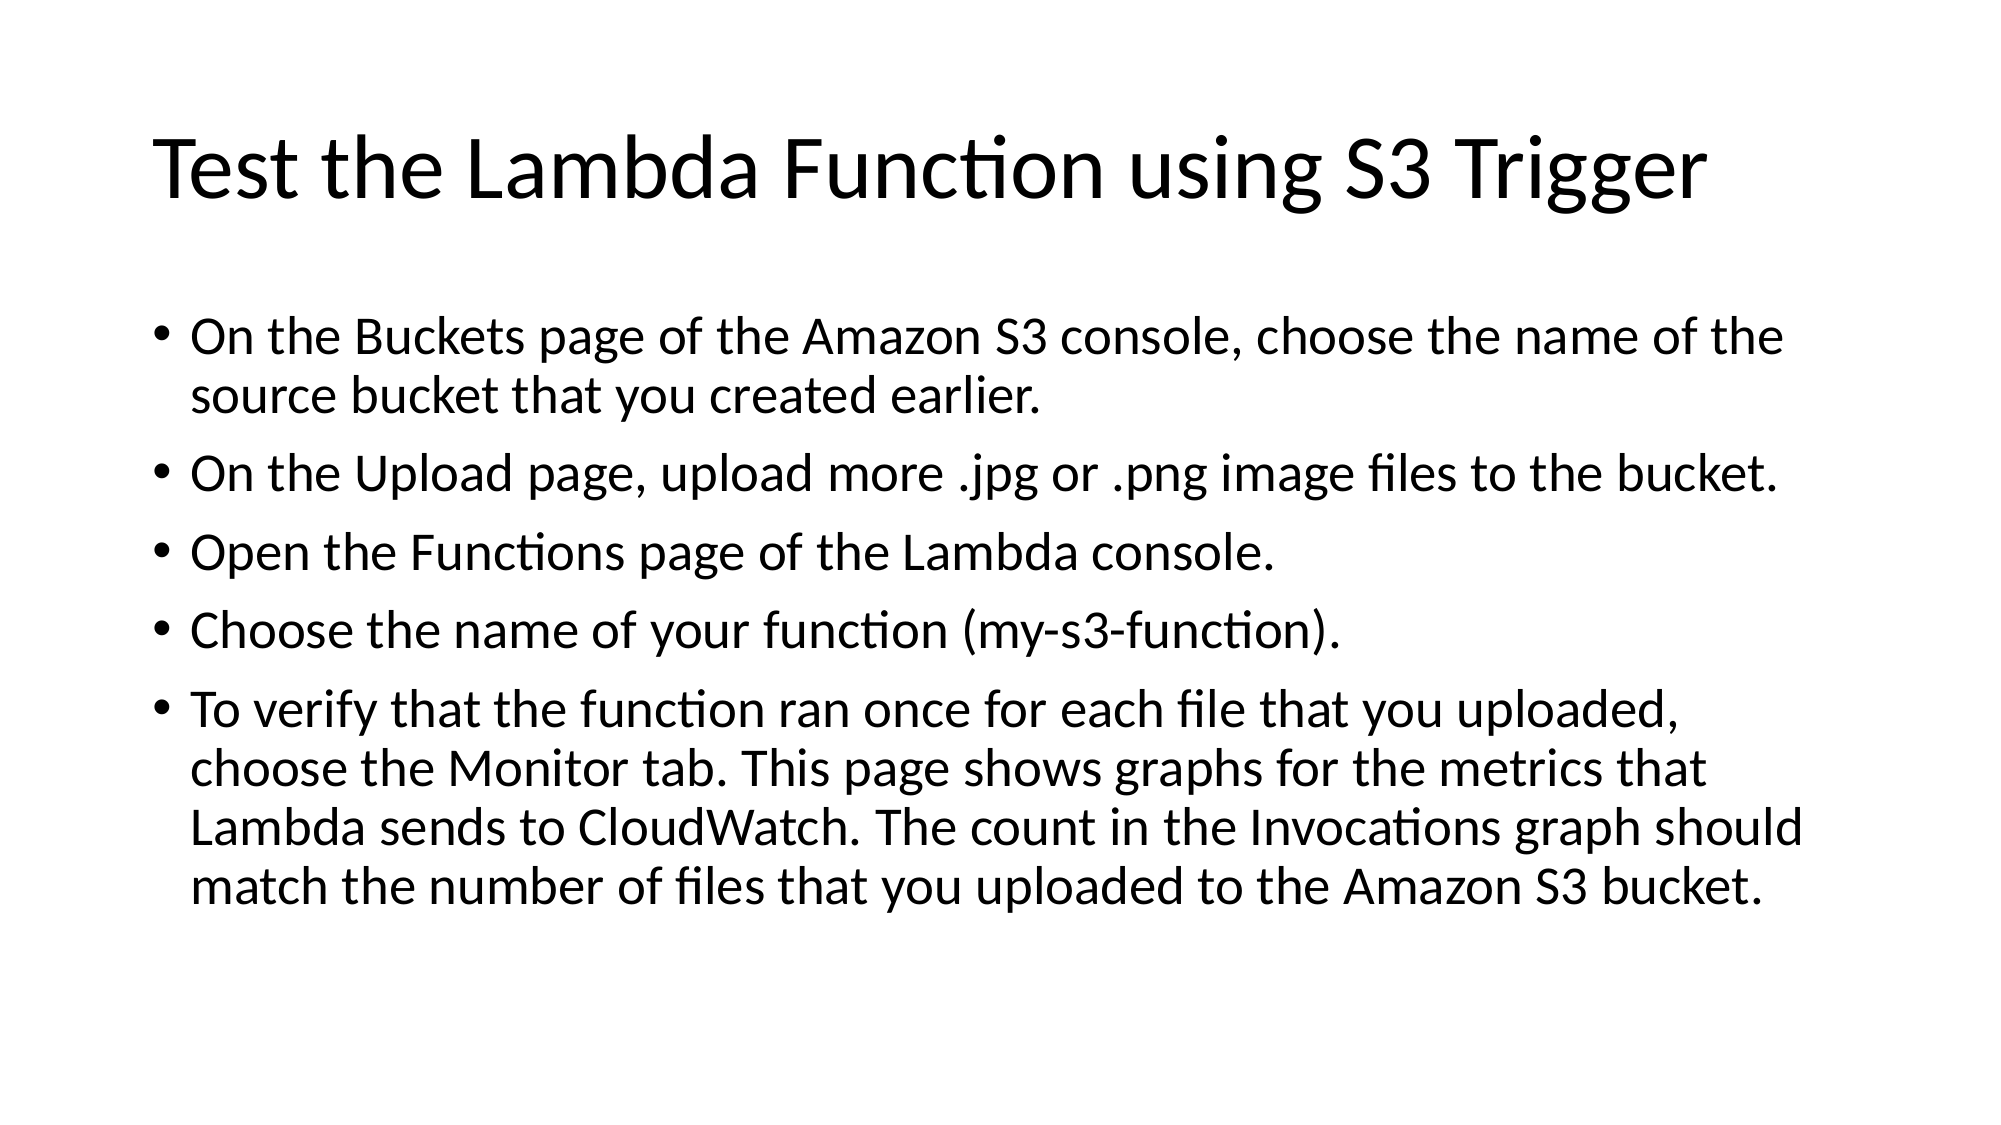

# Test the Lambda Function using S3 Trigger
On the Buckets page of the Amazon S3 console, choose the name of the source bucket that you created earlier.
On the Upload page, upload more .jpg or .png image files to the bucket.
Open the Functions page of the Lambda console.
Choose the name of your function (my-s3-function).
To verify that the function ran once for each file that you uploaded, choose the Monitor tab. This page shows graphs for the metrics that Lambda sends to CloudWatch. The count in the Invocations graph should match the number of files that you uploaded to the Amazon S3 bucket.